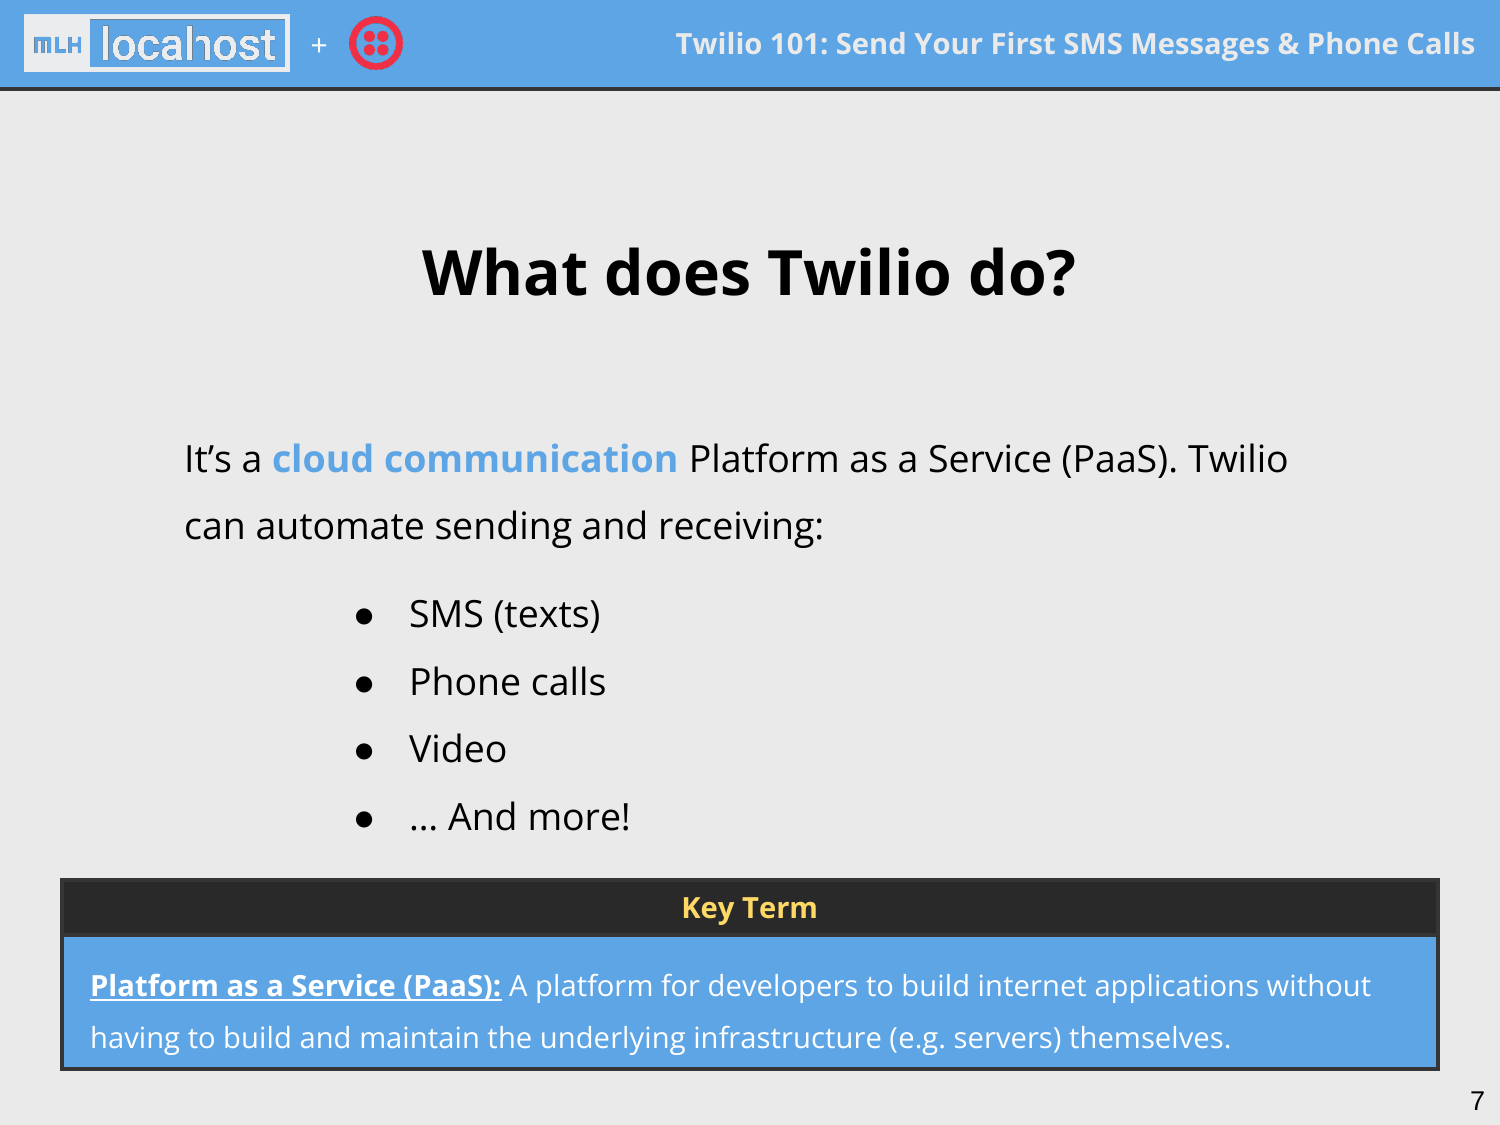

# What does Twilio do?
It’s a cloud communication Platform as a Service (PaaS). Twilio can automate sending and receiving:
SMS (texts)
Phone calls
Video
… And more!

Key Term

Platform as a Service (PaaS): A platform for developers to build internet applications without having to build and maintain the underlying infrastructure (e.g. servers) themselves.